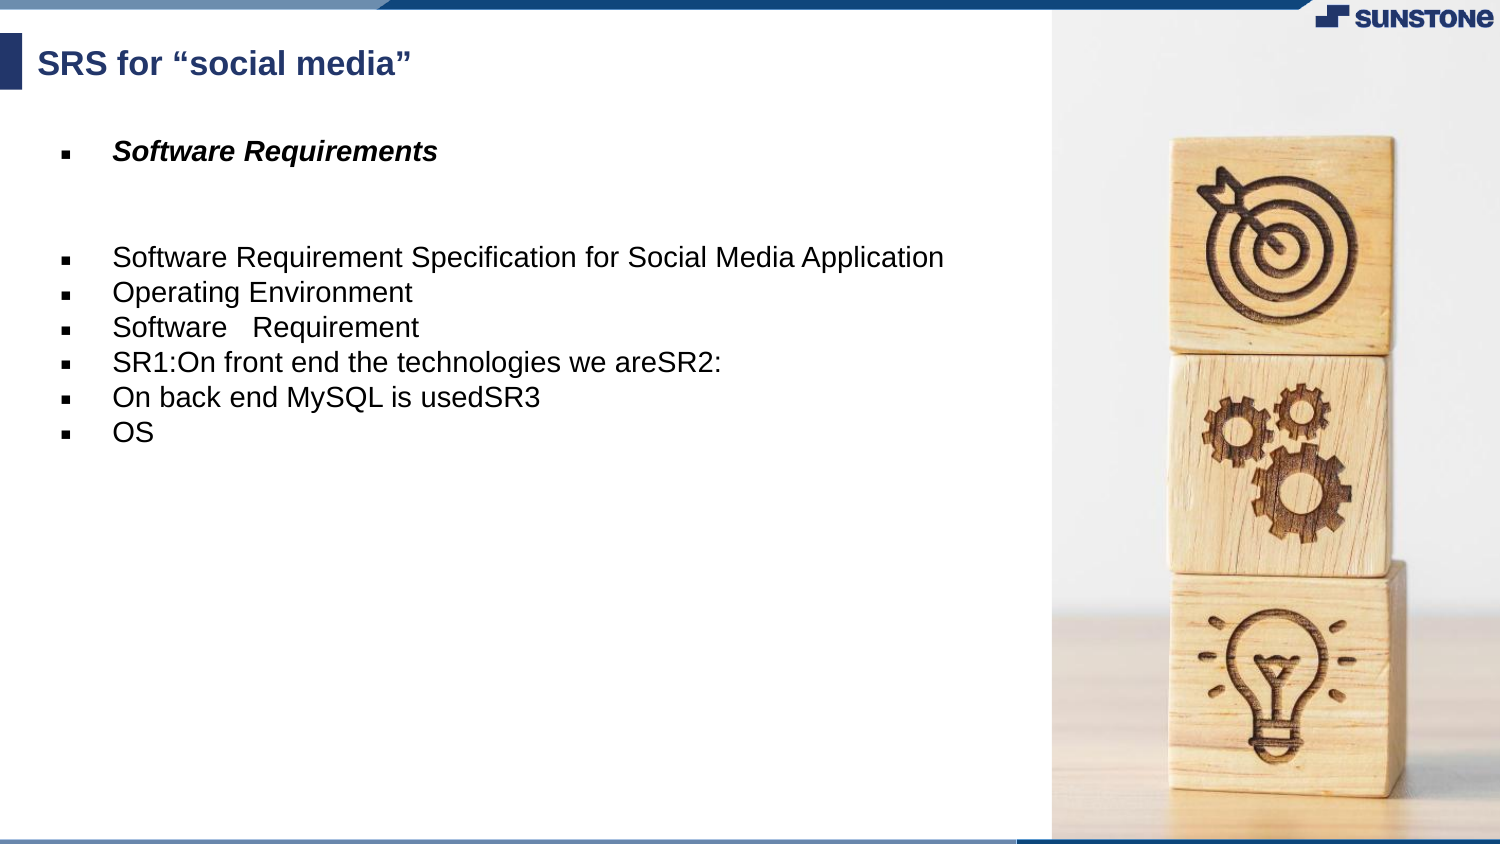

# SRS for “social media”
Software Requirements

Software Requirement Specification for Social Media Application
Operating Environment
Software   Requirement
SR1:On front end the technologies we areSR2:
On back end MySQL is usedSR3
OS